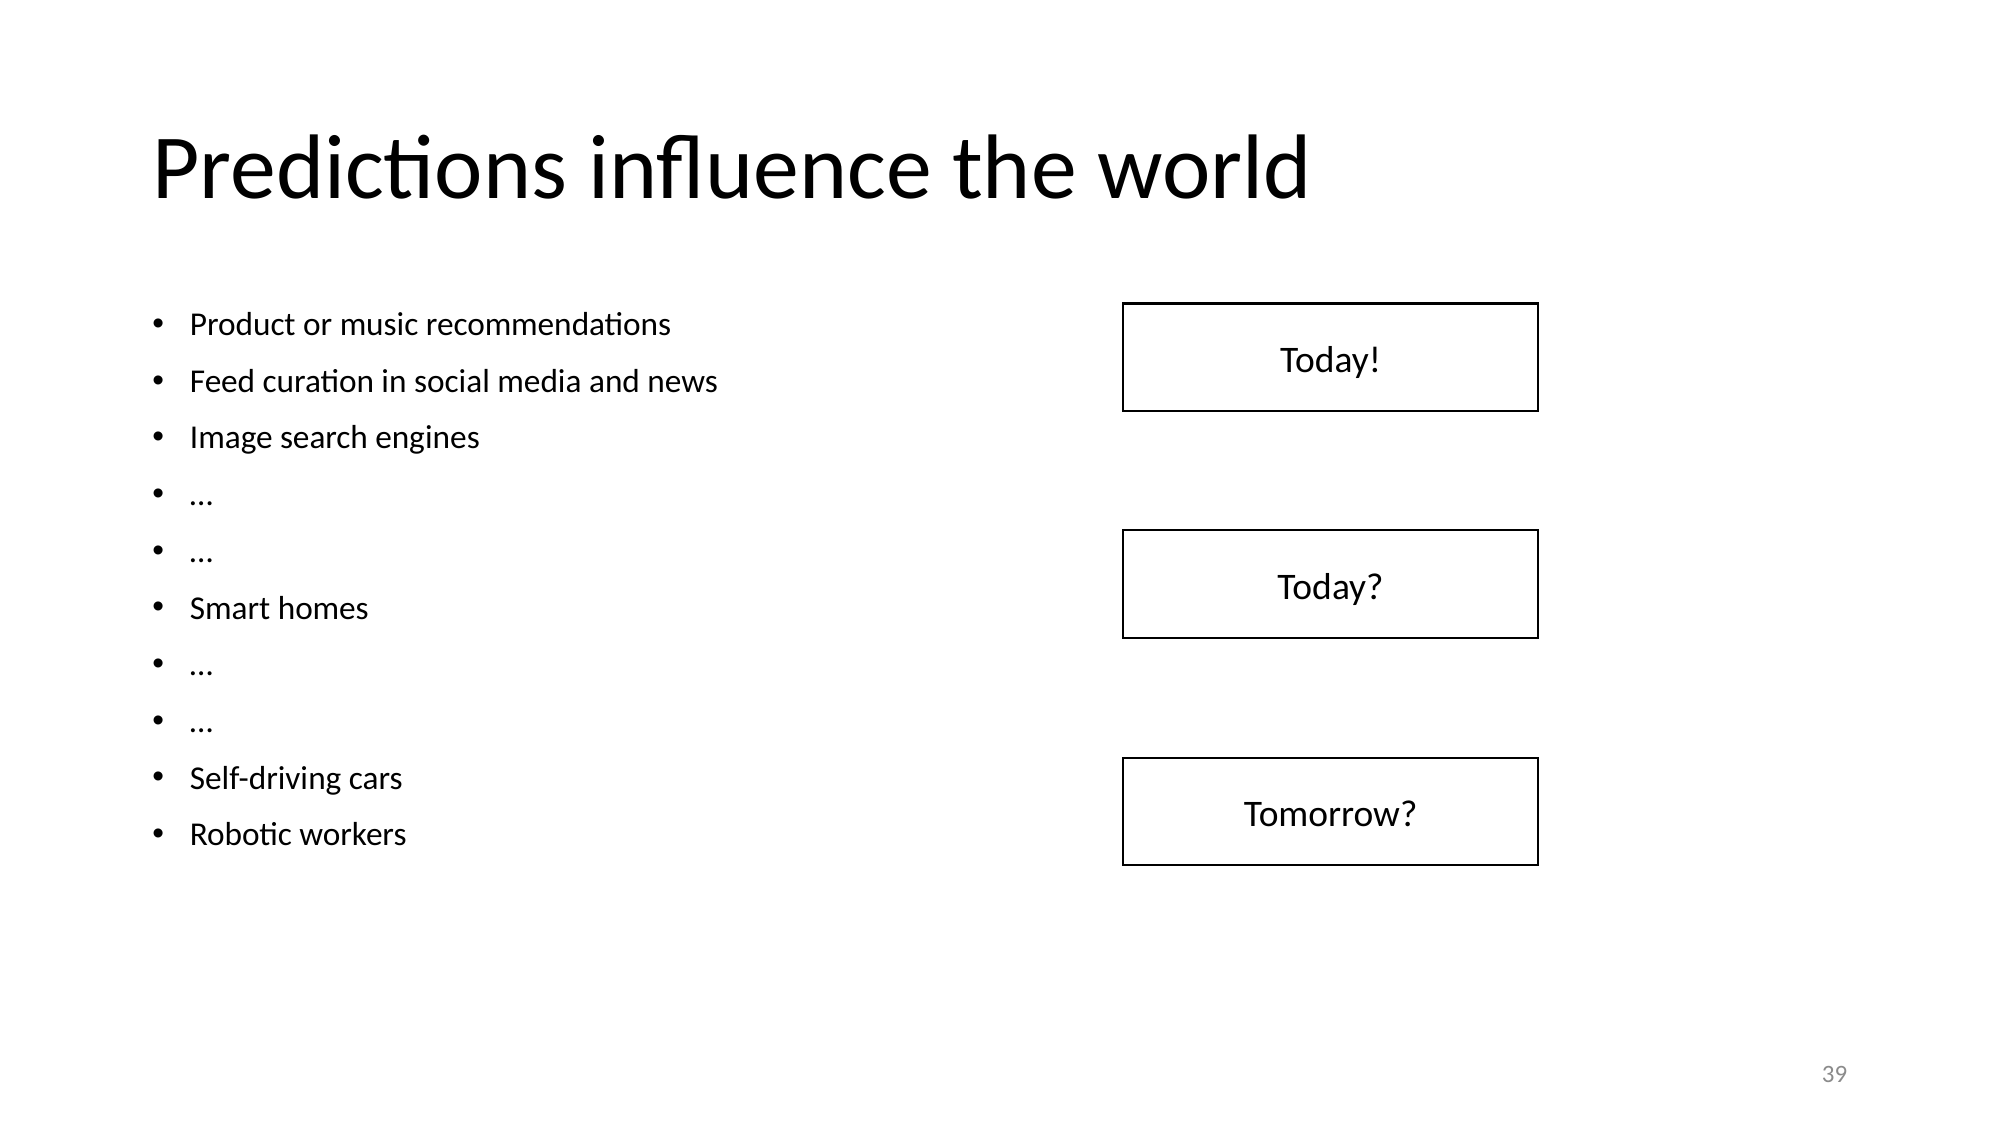

# Predictions influence the world
Product or music recommendations
Feed curation in social media and news
Image search engines
…
…
Smart homes
…
…
Self-driving cars
Robotic workers
Today!
Today?
Tomorrow?
39